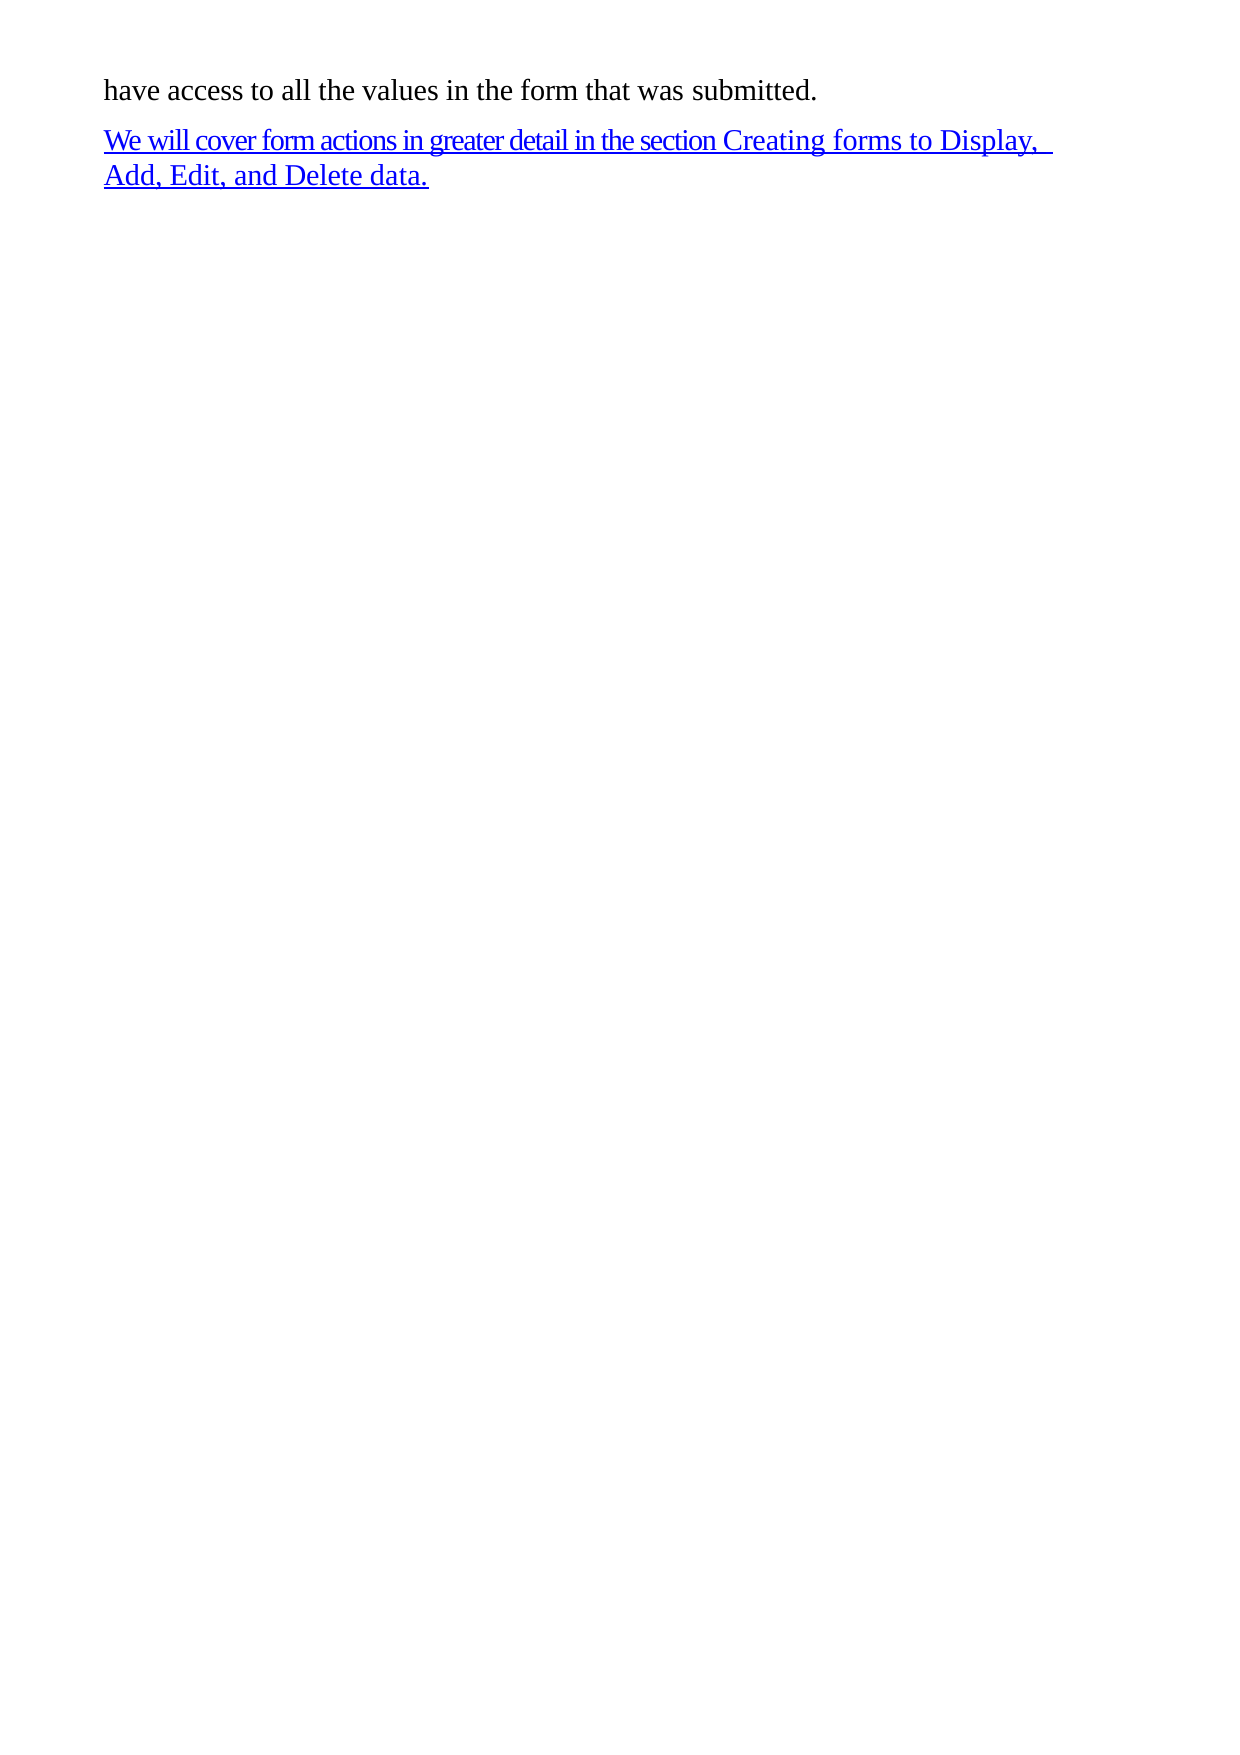

have access to all the values in the form that was submitted.
We will cover form actions in greater detail in the section Creating forms to Display,  Add, Edit, and Delete data.